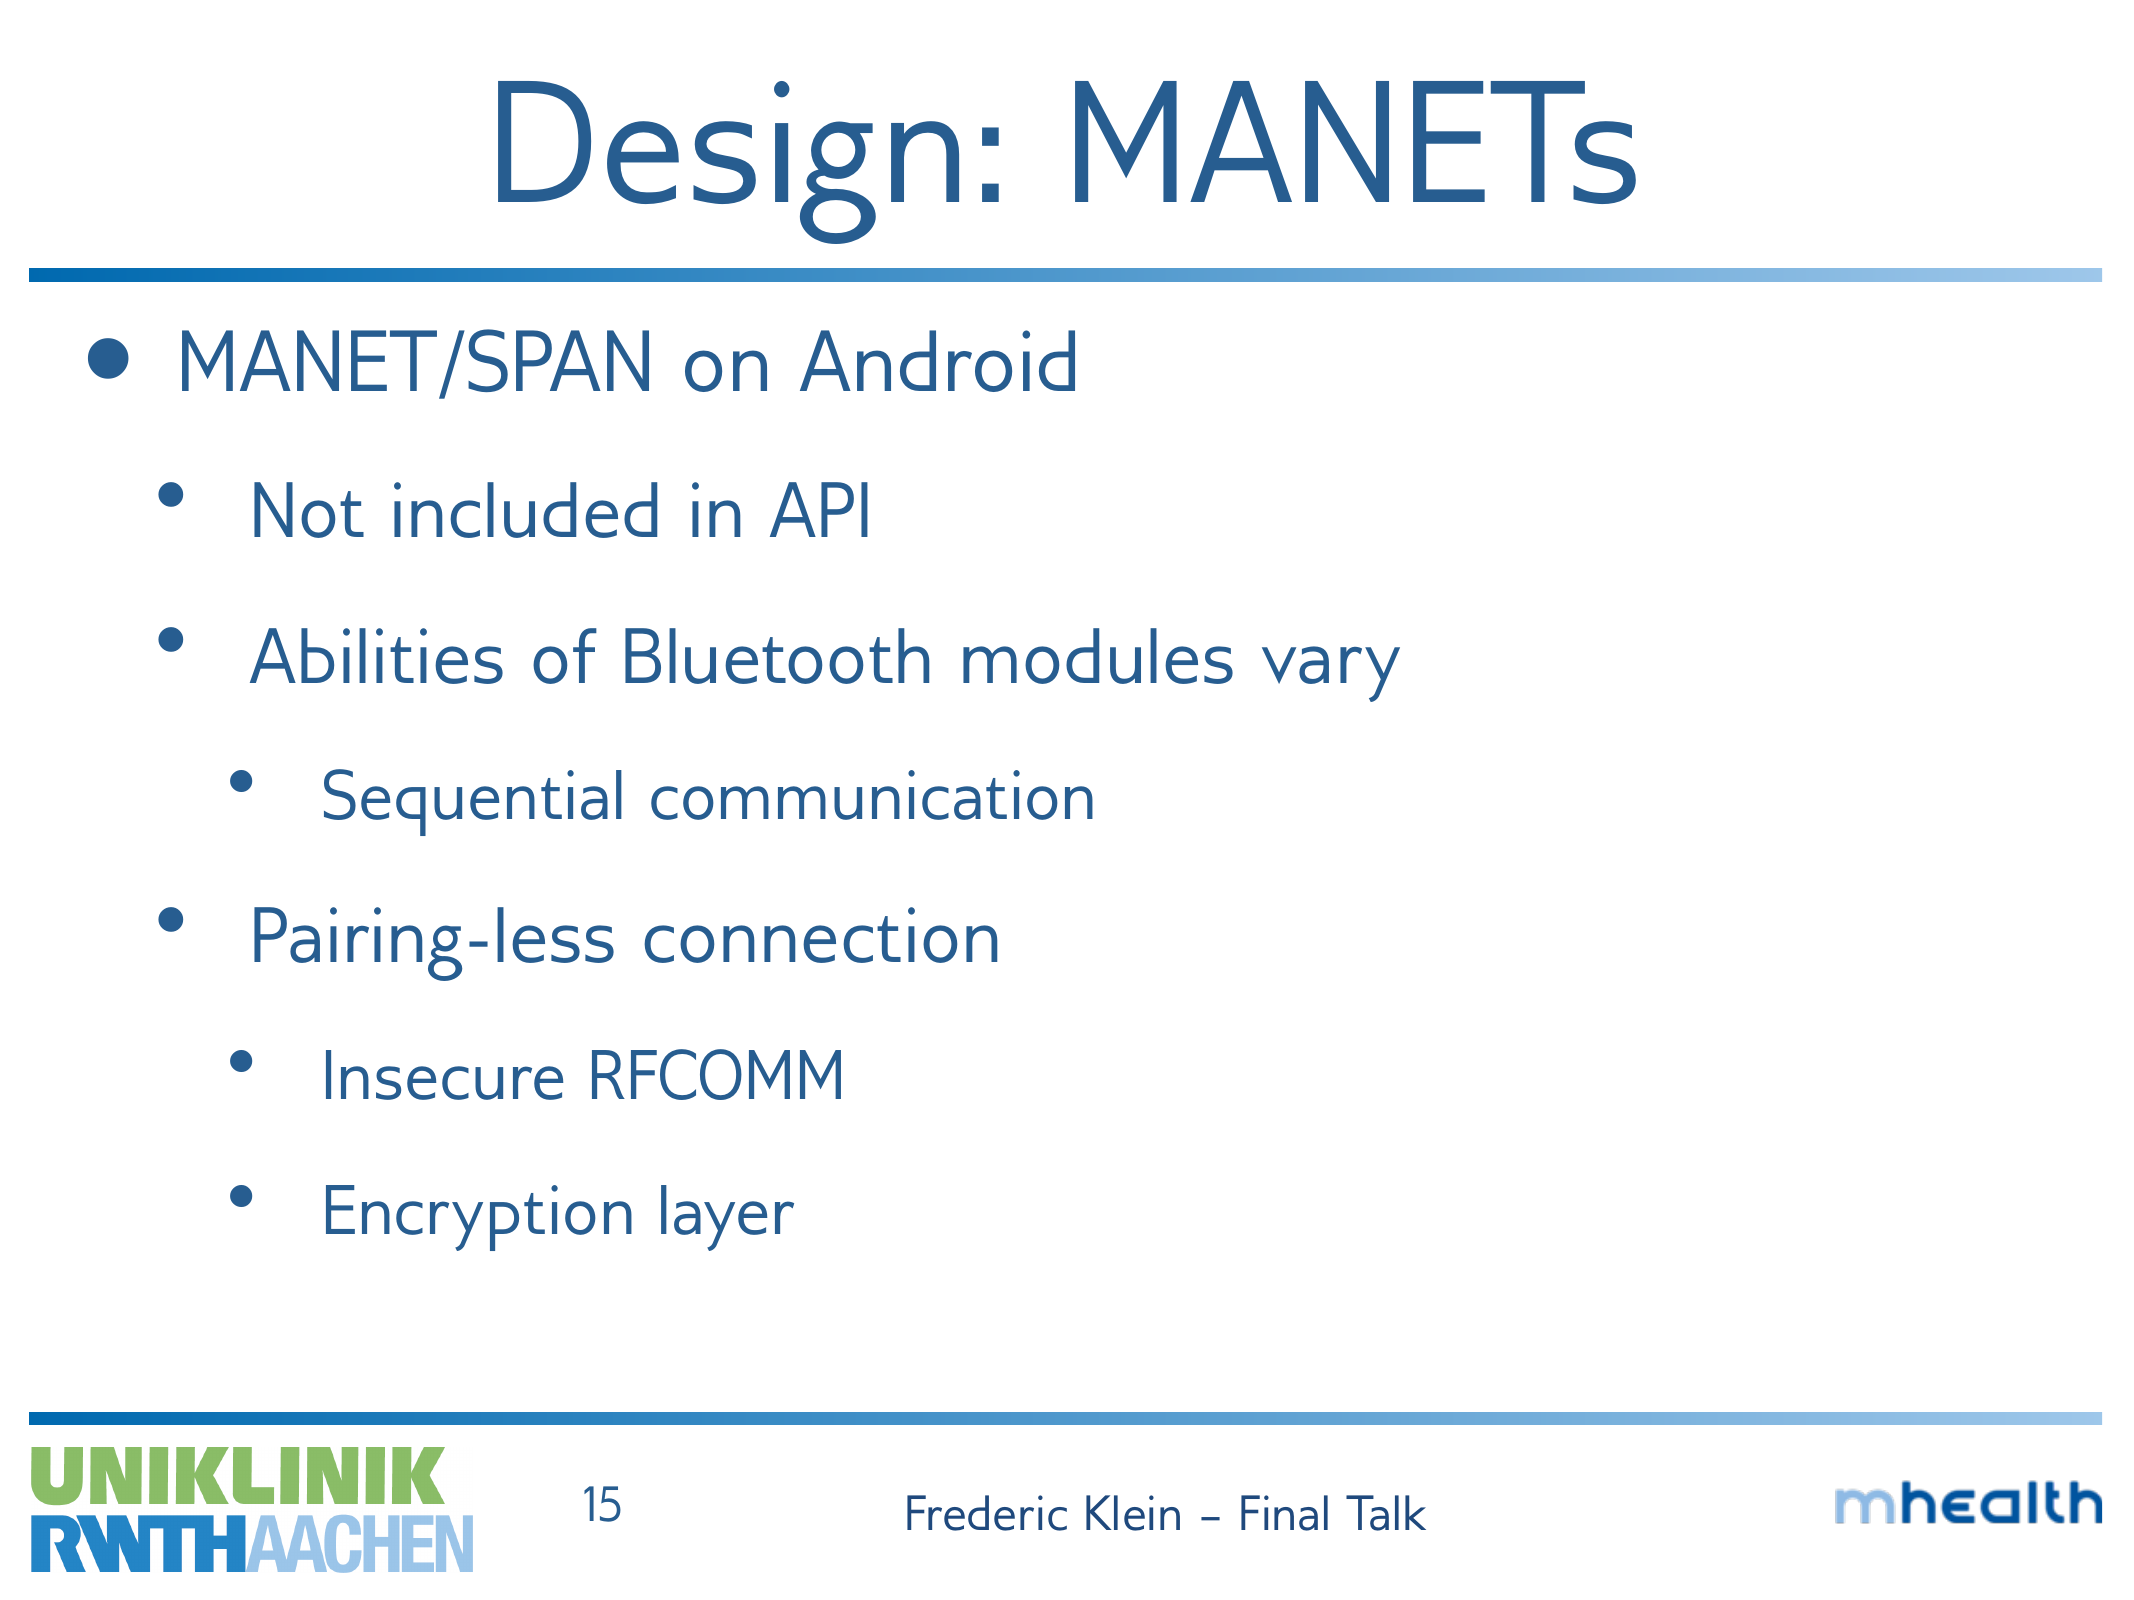

# Design: MANETs
MANET/SPAN on Android
Not included in API
Abilities of Bluetooth modules vary
Sequential communication
Pairing-less connection
Insecure RFCOMM
Encryption layer

Frederic Klein – Final Talk
15